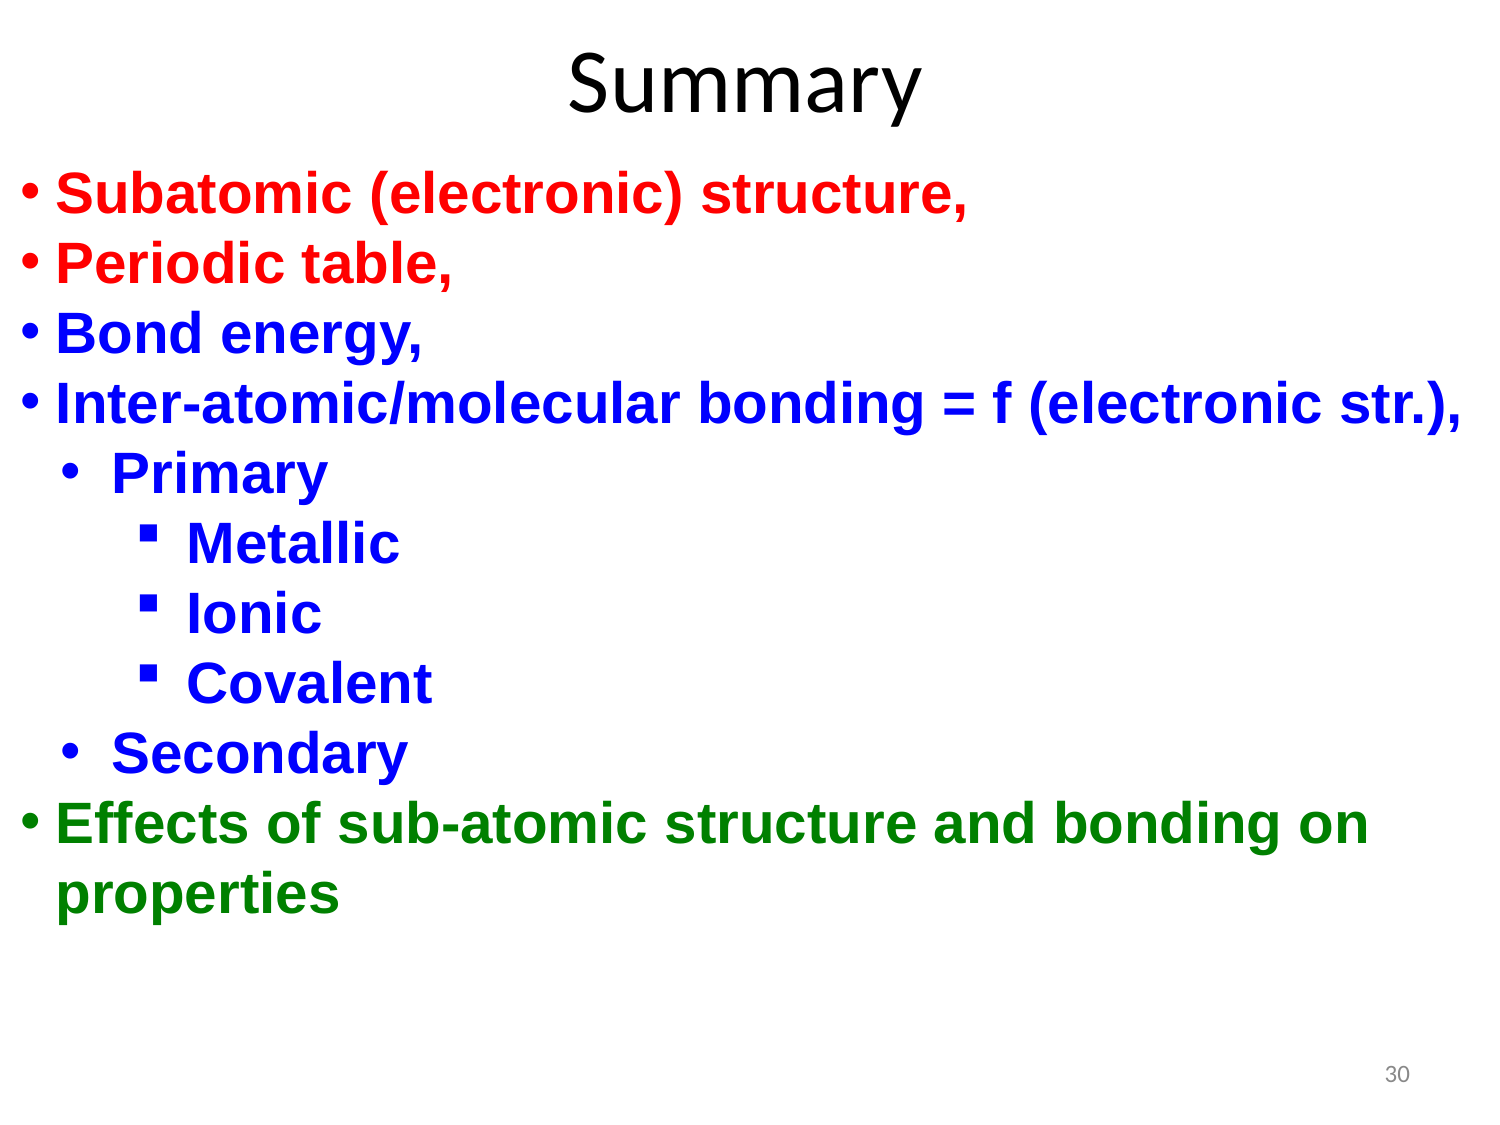

# Summary
Subatomic (electronic) structure,
Periodic table,
Bond energy,
Inter-atomic/molecular bonding = f (electronic str.),
 Primary
 Metallic
 Ionic
 Covalent
 Secondary
Effects of sub-atomic structure and bonding on properties

30